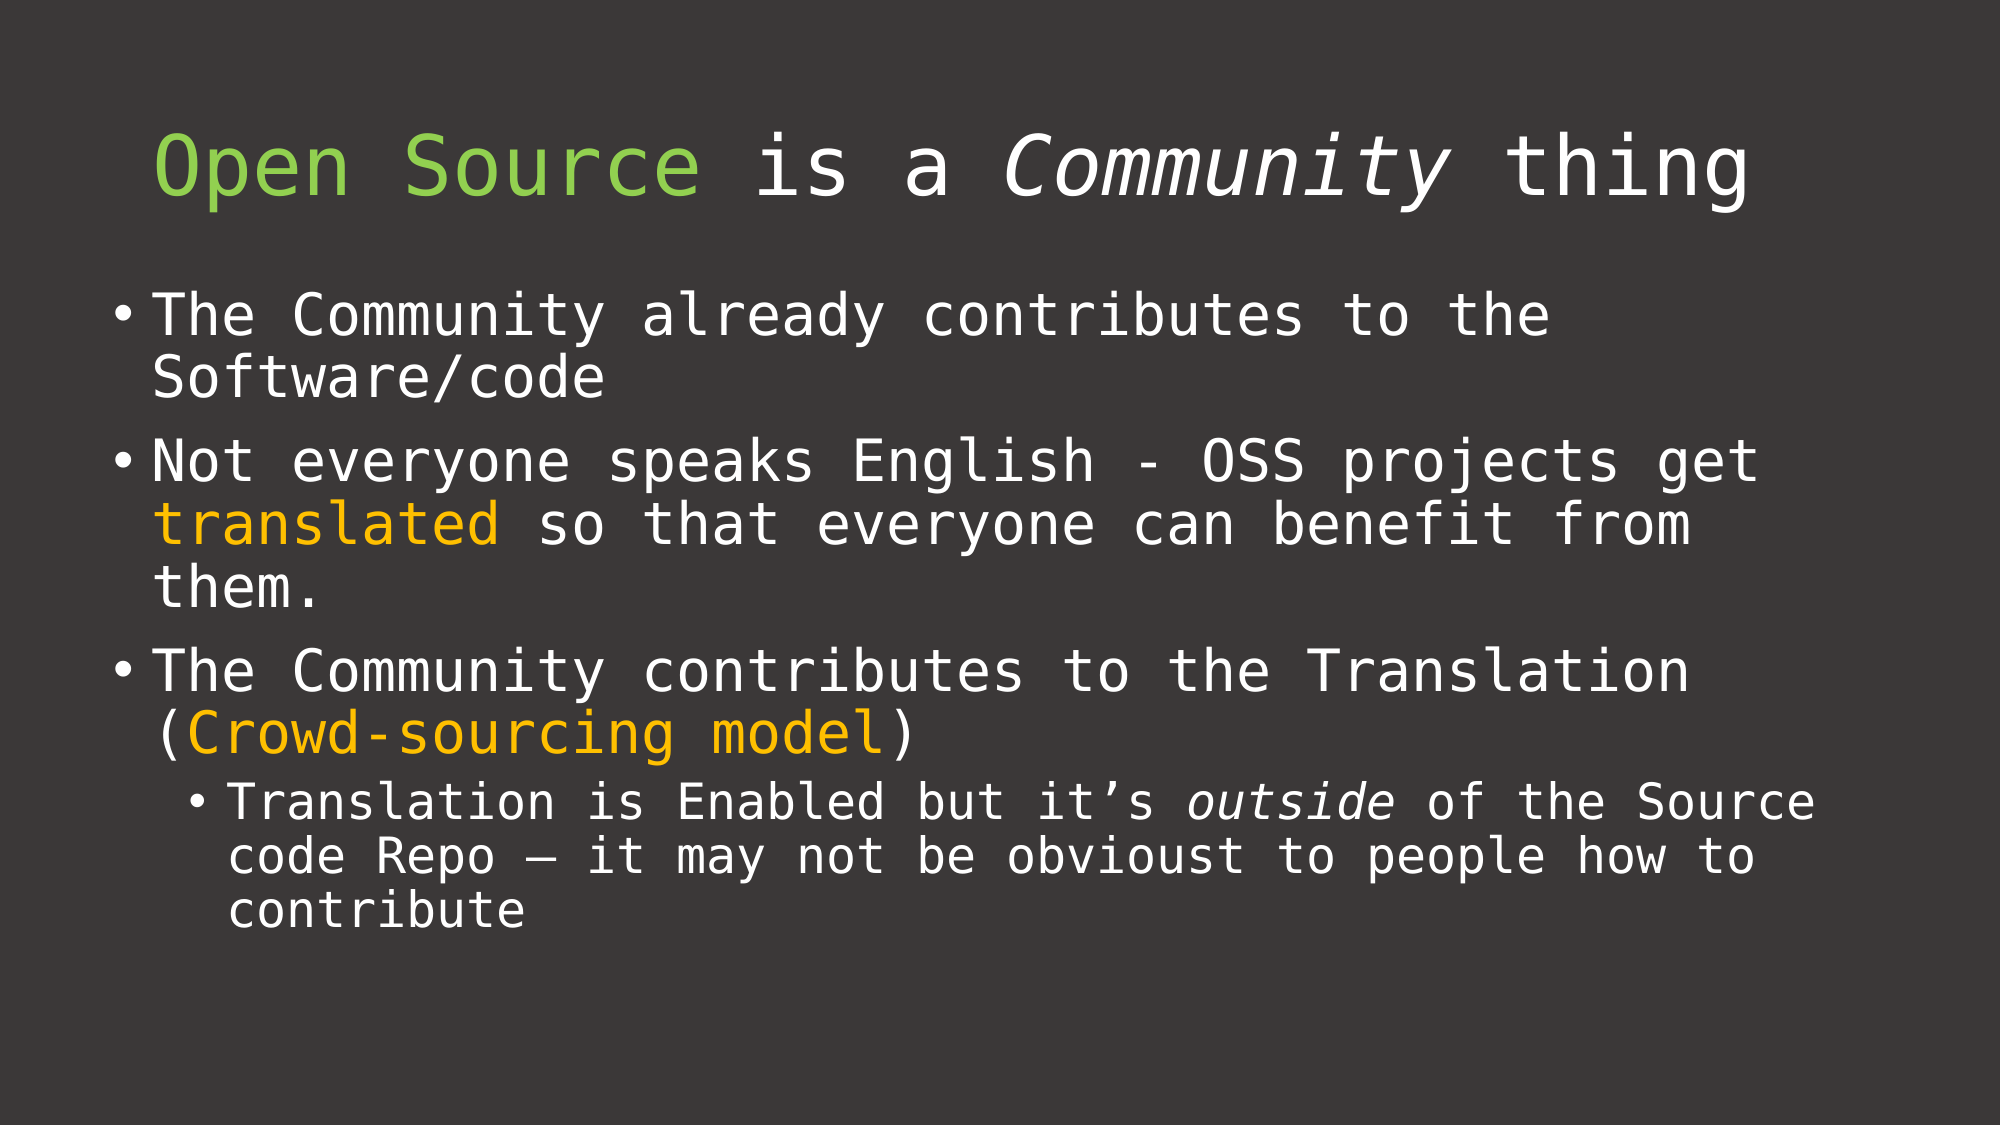

# Open Source is a Community thing
The Community already contributes to the Software/code
Not everyone speaks English - OSS projects get translated so that everyone can benefit from them.
The Community contributes to the Translation (Crowd-sourcing model)
Translation is Enabled but it’s outside of the Source code Repo – it may not be obvioust to people how to contribute